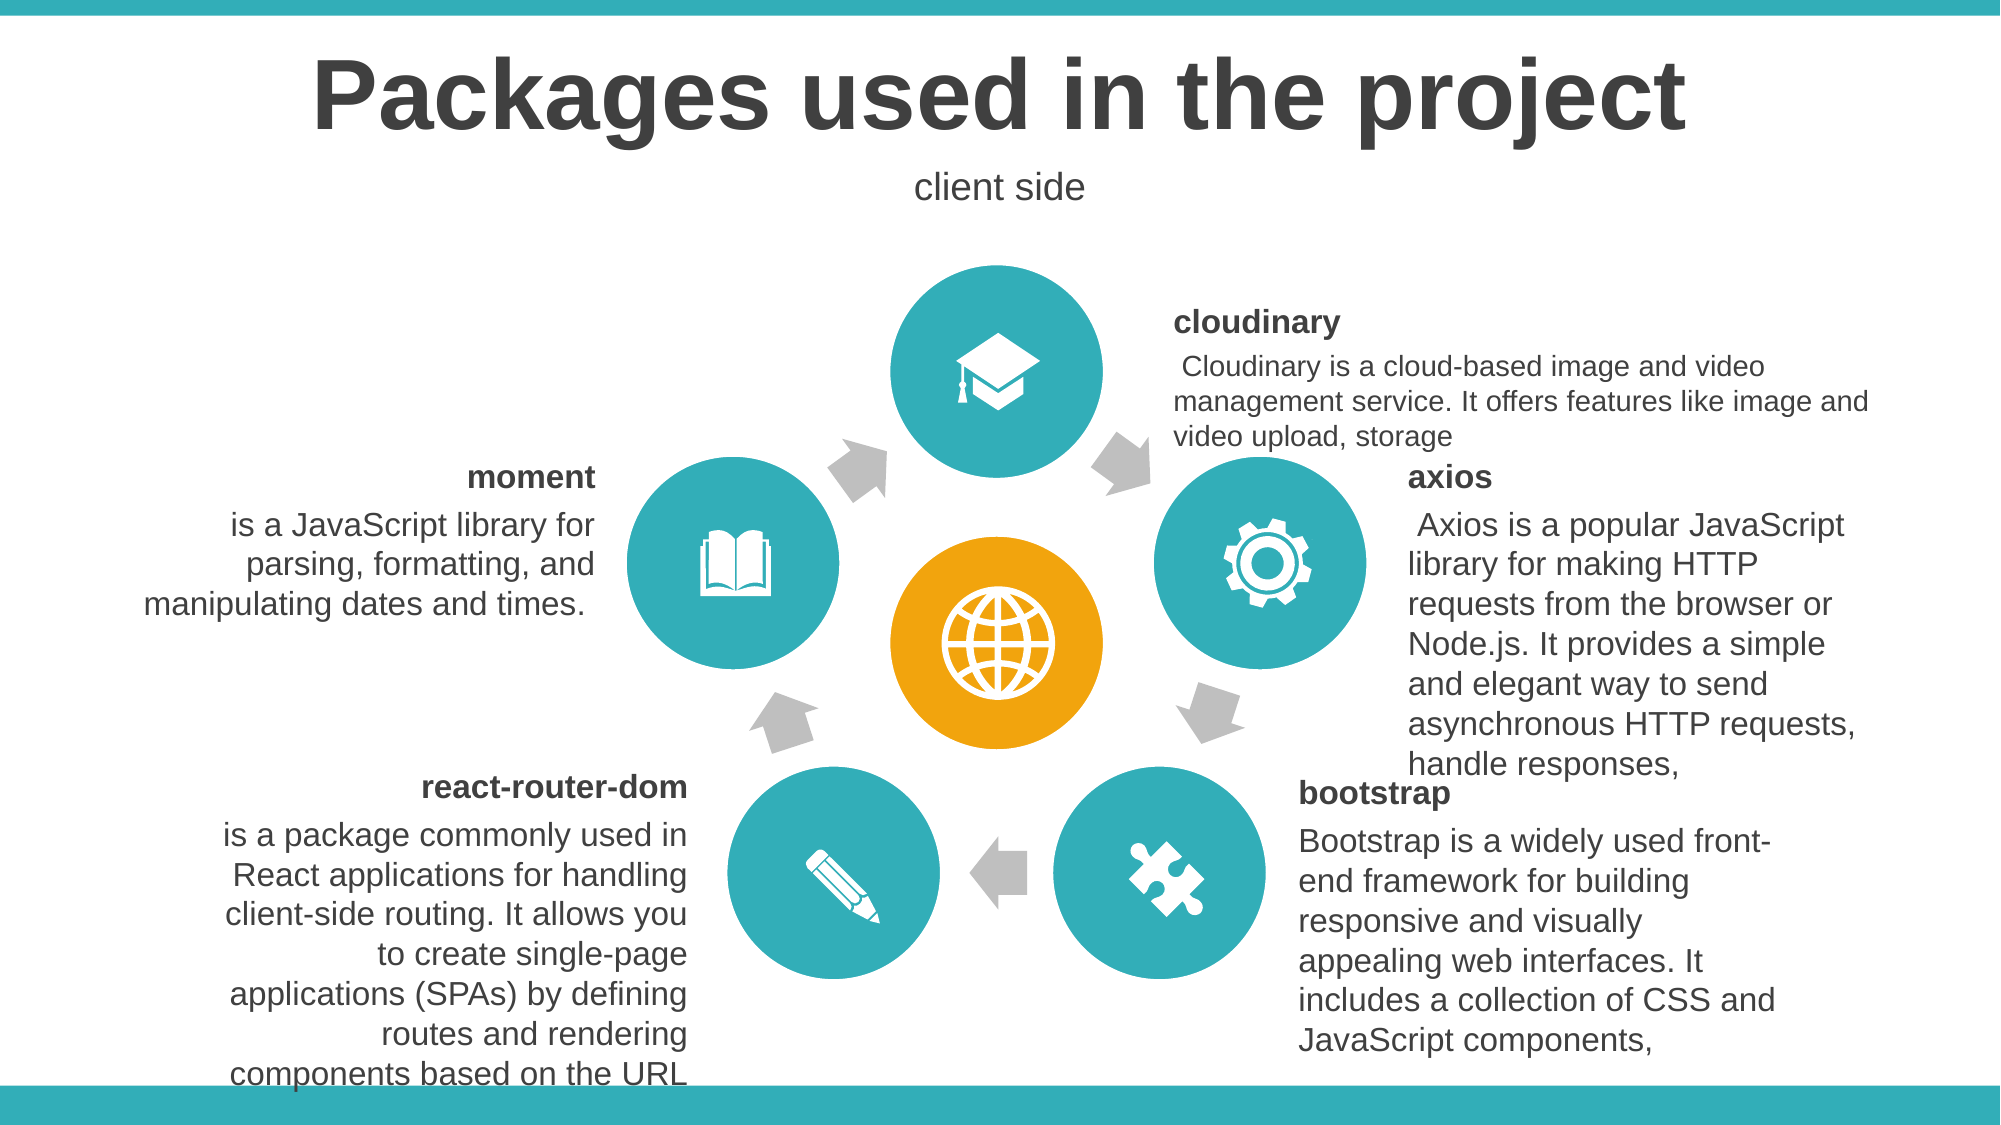

Packages used in the project
client side

cloudinary
 Cloudinary is a cloud-based image and video management service. It offers features like image and video upload, storage

moment
is a JavaScript library for parsing, formatting, and manipulating dates and times.
axios
 Axios is a popular JavaScript library for making HTTP requests from the browser or Node.js. It provides a simple and elegant way to send asynchronous HTTP requests, handle responses,

react-router-dom
is a package commonly used in React applications for handling client-side routing. It allows you to create single-page applications (SPAs) by defining routes and rendering components based on the URL
bootstrap
Bootstrap is a widely used front-end framework for building responsive and visually appealing web interfaces. It includes a collection of CSS and JavaScript components,